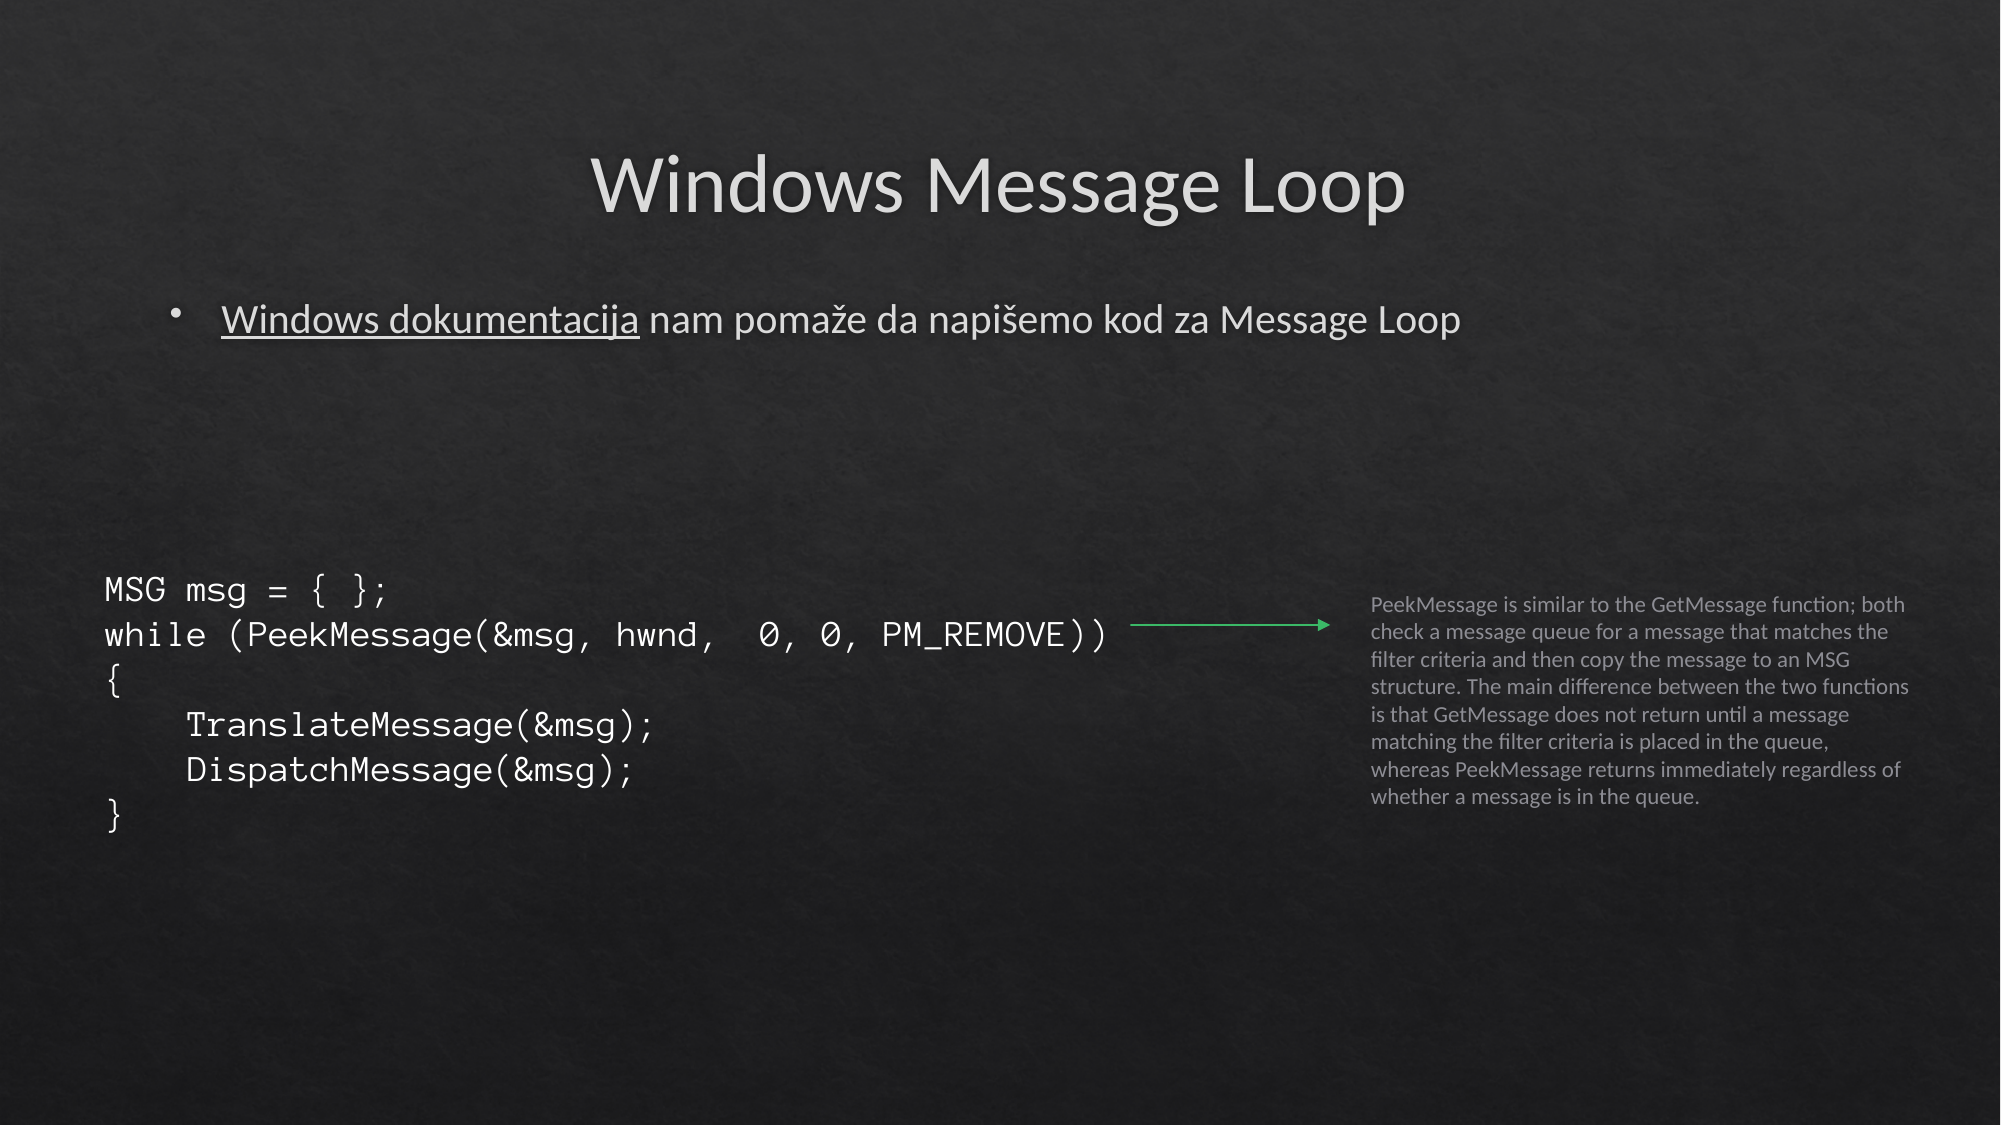

# Windows Message Loop
Windows dokumentacija nam pomaže da napišemo kod za Message Loop
MSG msg = { };
while (PeekMessage(&msg, hwnd,  0, 0, PM_REMOVE))
{
    TranslateMessage(&msg);
    DispatchMessage(&msg);
}
PeekMessage is similar to the GetMessage function; both check a message queue for a message that matches the filter criteria and then copy the message to an MSG structure. The main difference between the two functions is that GetMessage does not return until a message matching the filter criteria is placed in the queue, whereas PeekMessage returns immediately regardless of whether a message is in the queue.